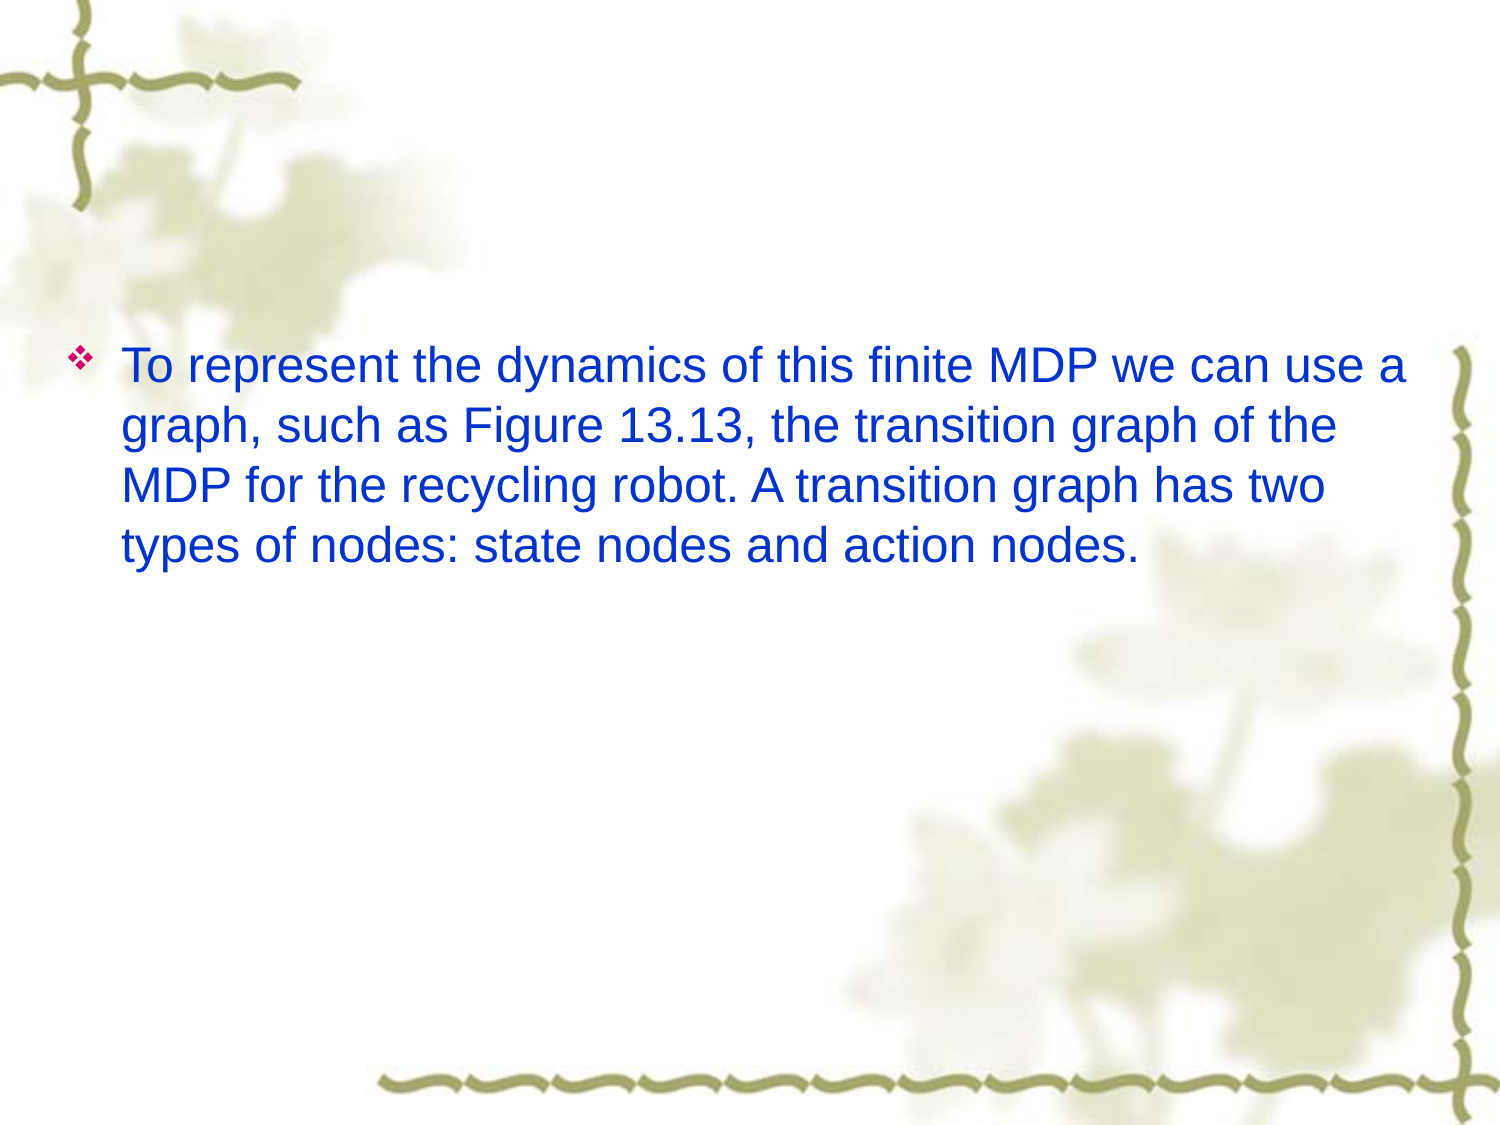

#
To represent the dynamics of this finite MDP we can use a graph, such as Figure 13.13, the transition graph of the MDP for the recycling robot. A transition graph has two types of nodes: state nodes and action nodes.